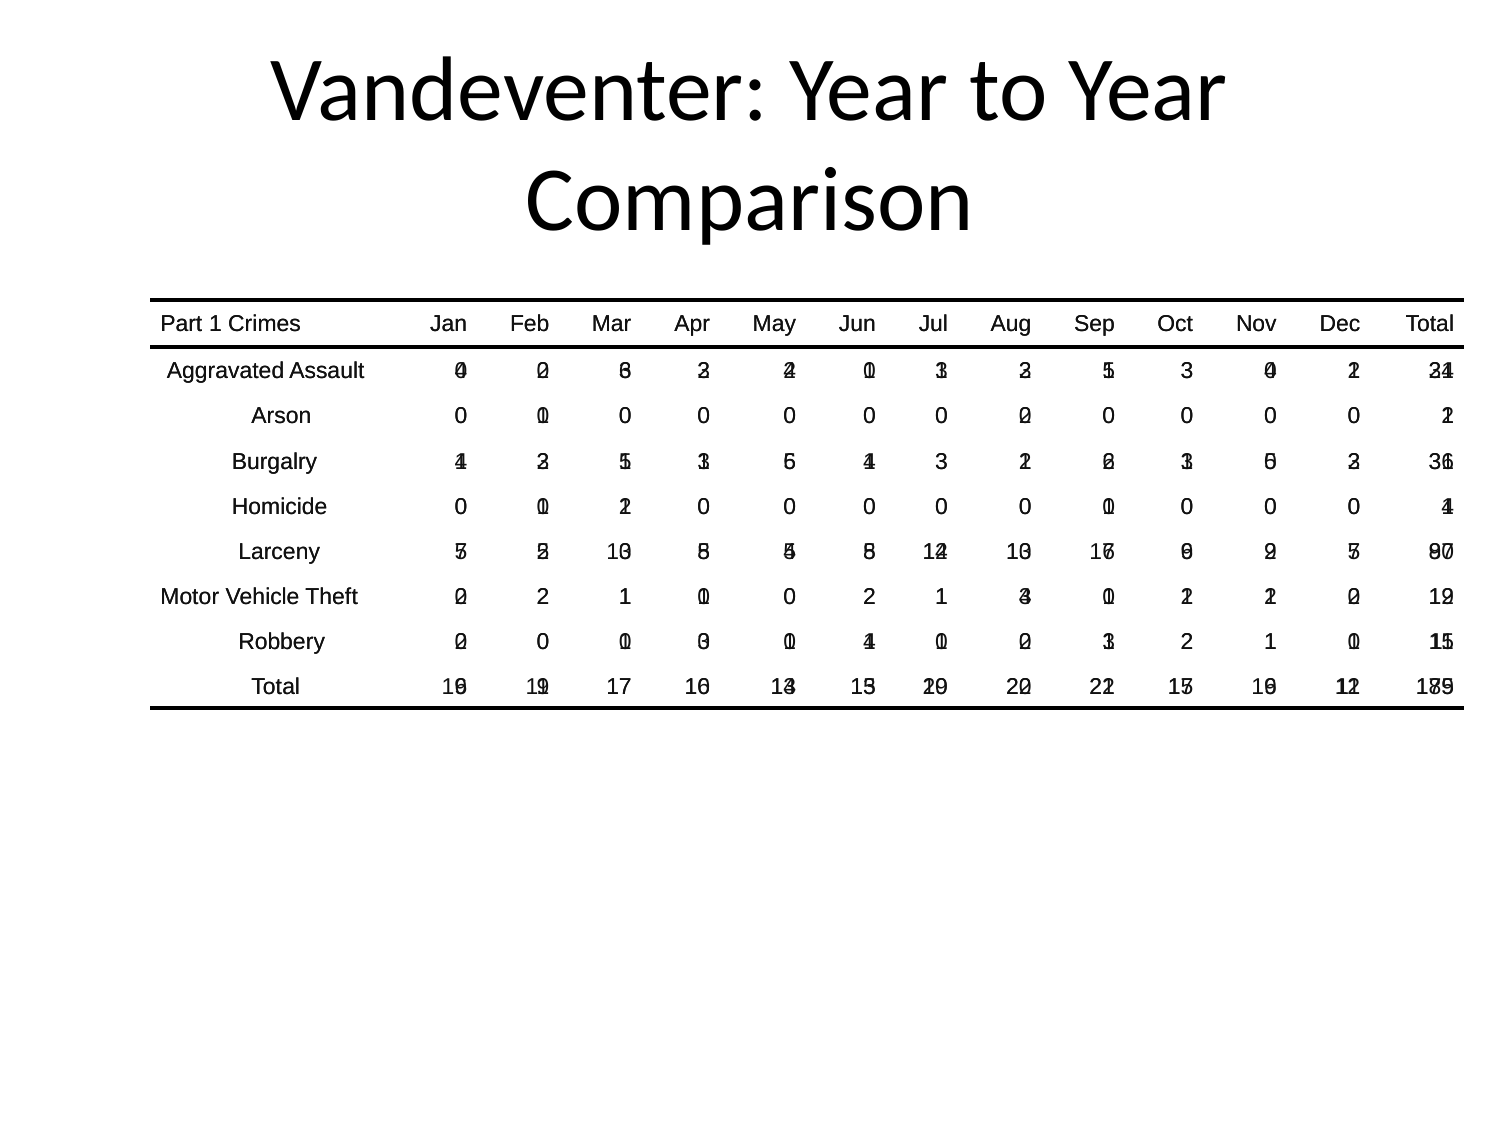

# Vandeventer: Year to Year Comparison
| Part 1 Crimes | Jan | Feb | Mar | Apr | May | Jun | Jul | Aug | Sep | Oct | Nov | Dec | Total |
| --- | --- | --- | --- | --- | --- | --- | --- | --- | --- | --- | --- | --- | --- |
| Aggravated Assault | 4 | 0 | 3 | 3 | 2 | 1 | 3 | 2 | 5 | 3 | 4 | 1 | 31 |
| Arson | 0 | 0 | 0 | 0 | 0 | 0 | 0 | 2 | 0 | 0 | 0 | 0 | 2 |
| Burgalry | 4 | 3 | 1 | 1 | 6 | 1 | 3 | 2 | 6 | 1 | 0 | 3 | 31 |
| Homicide | 0 | 1 | 2 | 0 | 0 | 0 | 0 | 0 | 1 | 0 | 0 | 0 | 4 |
| Larceny | 7 | 5 | 10 | 8 | 5 | 8 | 12 | 10 | 6 | 9 | 2 | 5 | 87 |
| Motor Vehicle Theft | 2 | 2 | 1 | 1 | 0 | 2 | 1 | 4 | 0 | 2 | 2 | 2 | 19 |
| Robbery | 2 | 0 | 0 | 3 | 0 | 1 | 1 | 2 | 3 | 2 | 1 | 0 | 15 |
| Total | 19 | 11 | 17 | 16 | 13 | 13 | 20 | 22 | 21 | 17 | 9 | 11 | 189 |
| Part 1 Crimes | Jan | Feb | Mar | Apr | May | Jun | Jul | Aug | Sep | Oct | Nov | Dec | Total |
| --- | --- | --- | --- | --- | --- | --- | --- | --- | --- | --- | --- | --- | --- |
| Aggravated Assault | 0 | 2 | 6 | 2 | 4 | 0 | 1 | 3 | 1 | 3 | 0 | 2 | 24 |
| Arson | 0 | 1 | 0 | 0 | 0 | 0 | 0 | 0 | 0 | 0 | 0 | 0 | 1 |
| Burgalry | 1 | 2 | 5 | 3 | 5 | 4 | 3 | 1 | 2 | 3 | 5 | 2 | 36 |
| Homicide | 0 | 0 | 1 | 0 | 0 | 0 | 0 | 0 | 0 | 0 | 0 | 0 | 1 |
| Larceny | 5 | 2 | 3 | 5 | 4 | 5 | 14 | 13 | 17 | 6 | 9 | 7 | 90 |
| Motor Vehicle Theft | 0 | 2 | 1 | 0 | 0 | 2 | 1 | 3 | 1 | 1 | 1 | 0 | 12 |
| Robbery | 0 | 0 | 1 | 0 | 1 | 4 | 0 | 0 | 1 | 2 | 1 | 1 | 11 |
| Total | 6 | 9 | 17 | 10 | 14 | 15 | 19 | 20 | 22 | 15 | 16 | 12 | 175 |